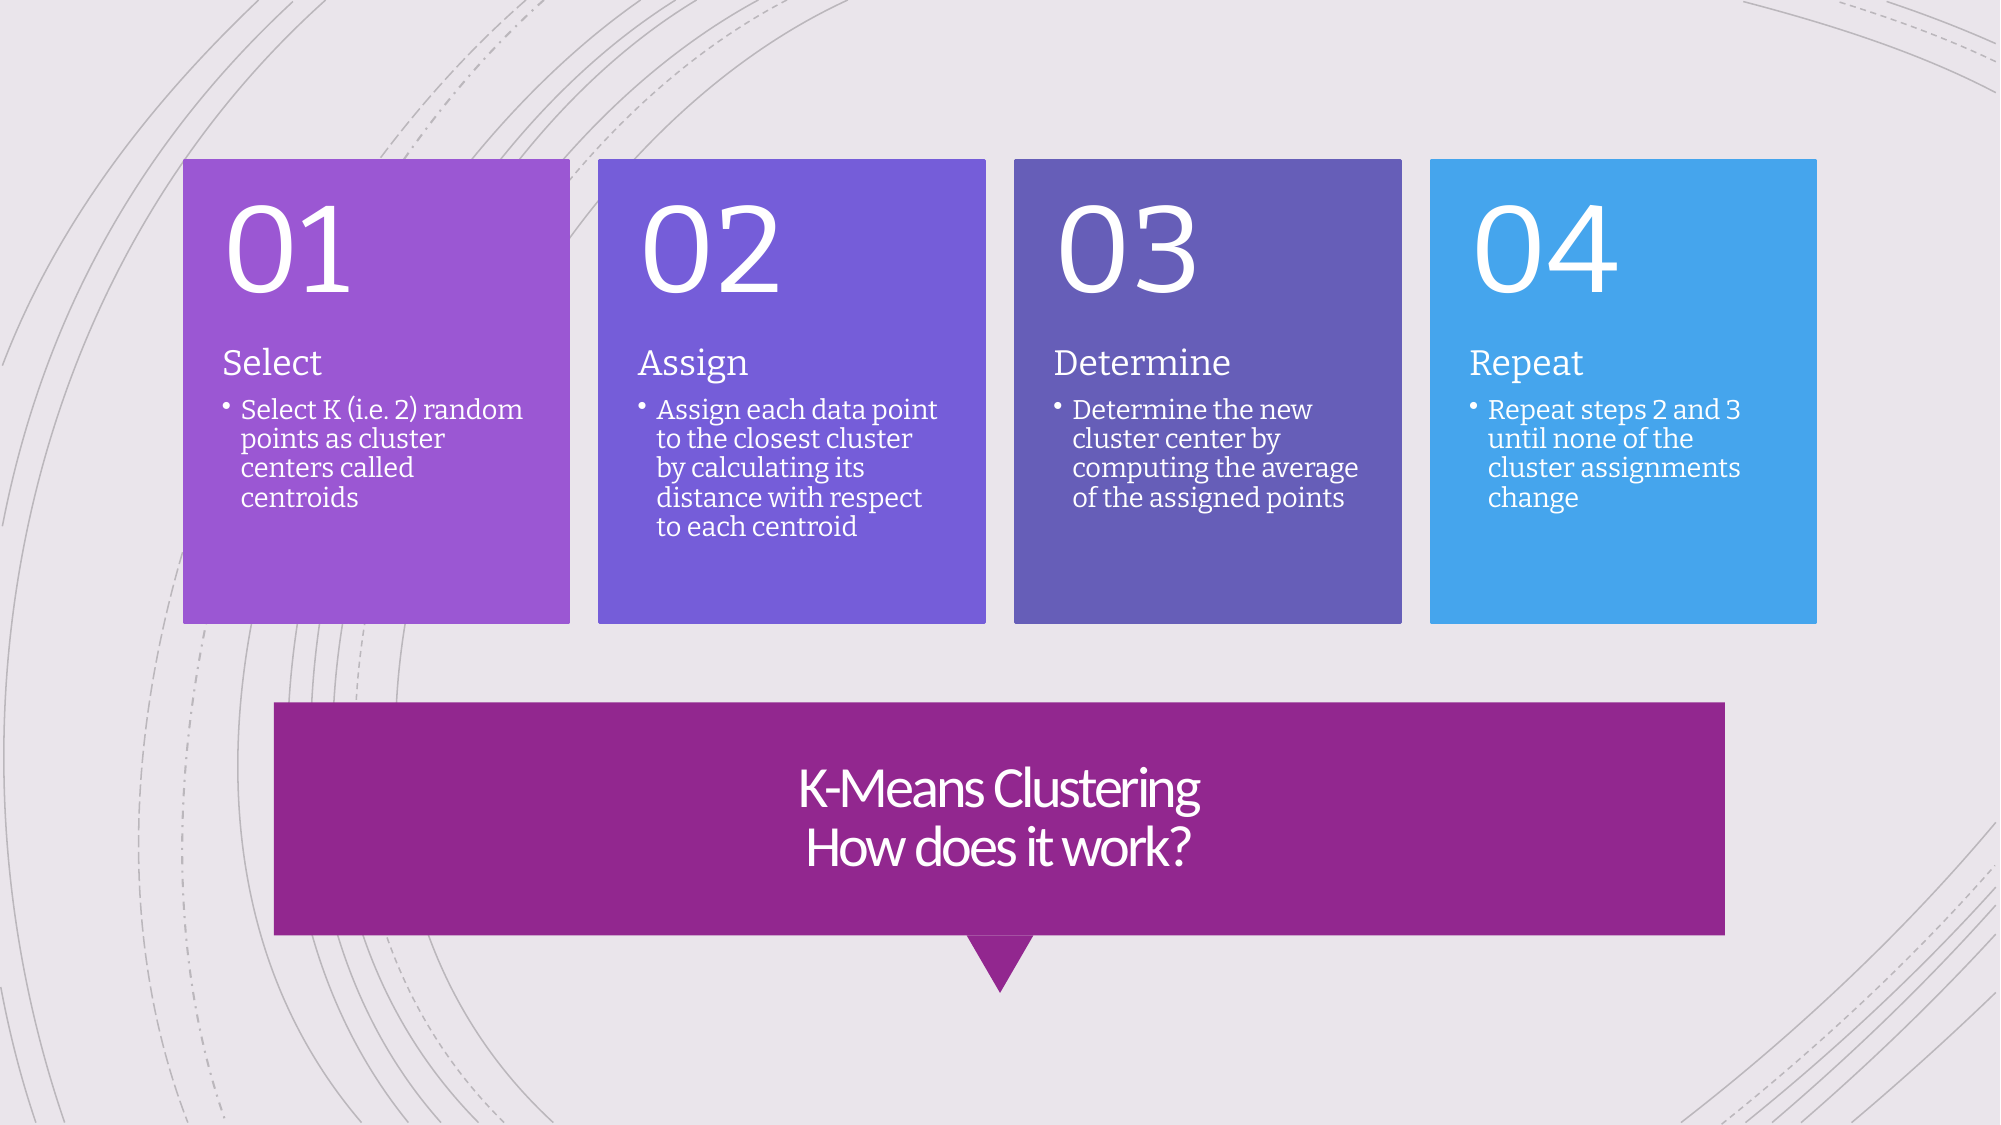

Select
Select K (i.e. 2) random points as cluster centers called centroids
01
Assign
Assign each data point to the closest cluster by calculating its distance with respect to each centroid
02
Determine
Determine the new cluster center by computing the average of the assigned points
03
Repeat
Repeat steps 2 and 3 until none of the cluster assignments change
04

# K-Means Clustering How does it work?